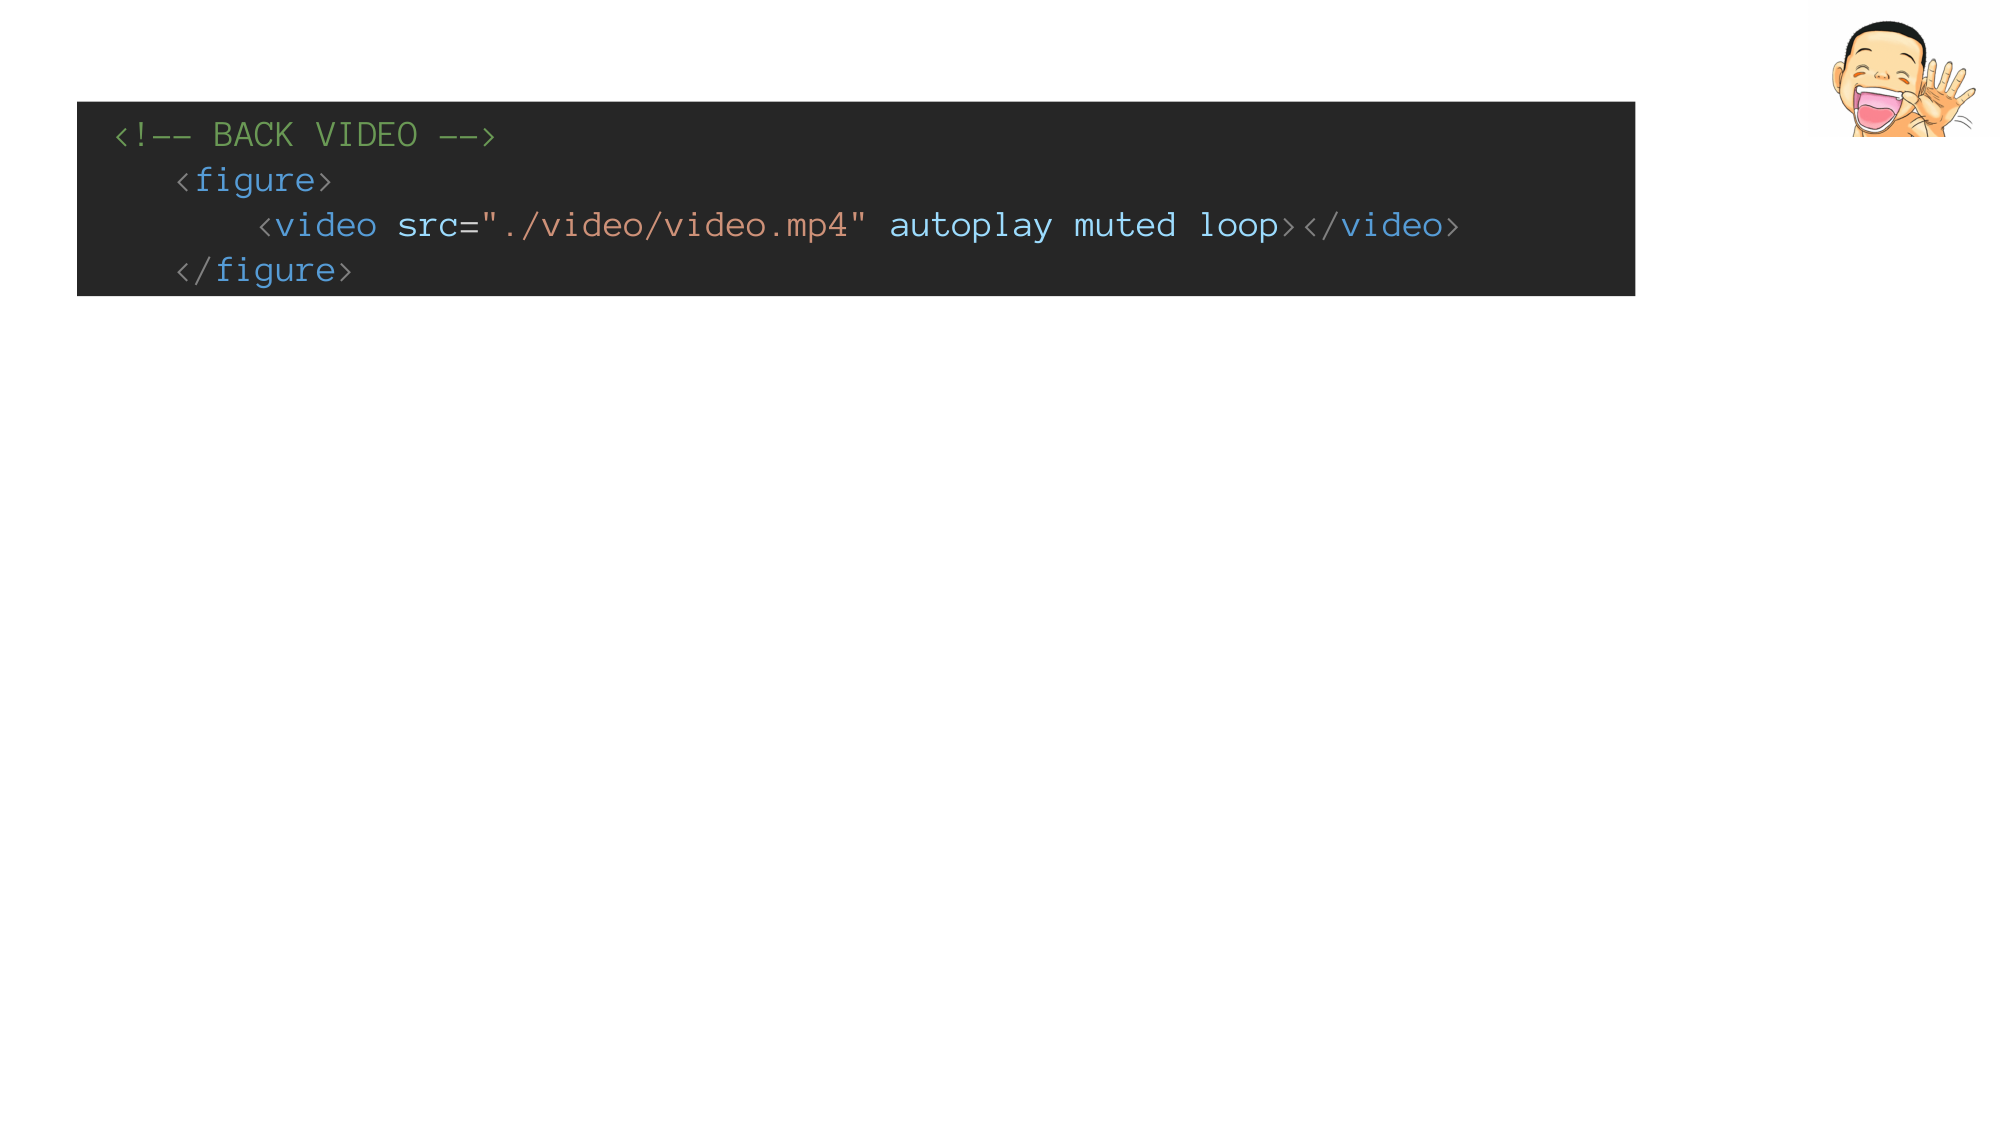

<!-- BACK VIDEO -->
    <figure>
        <video src="./video/video.mp4" autoplay muted loop></video>
    </figure>